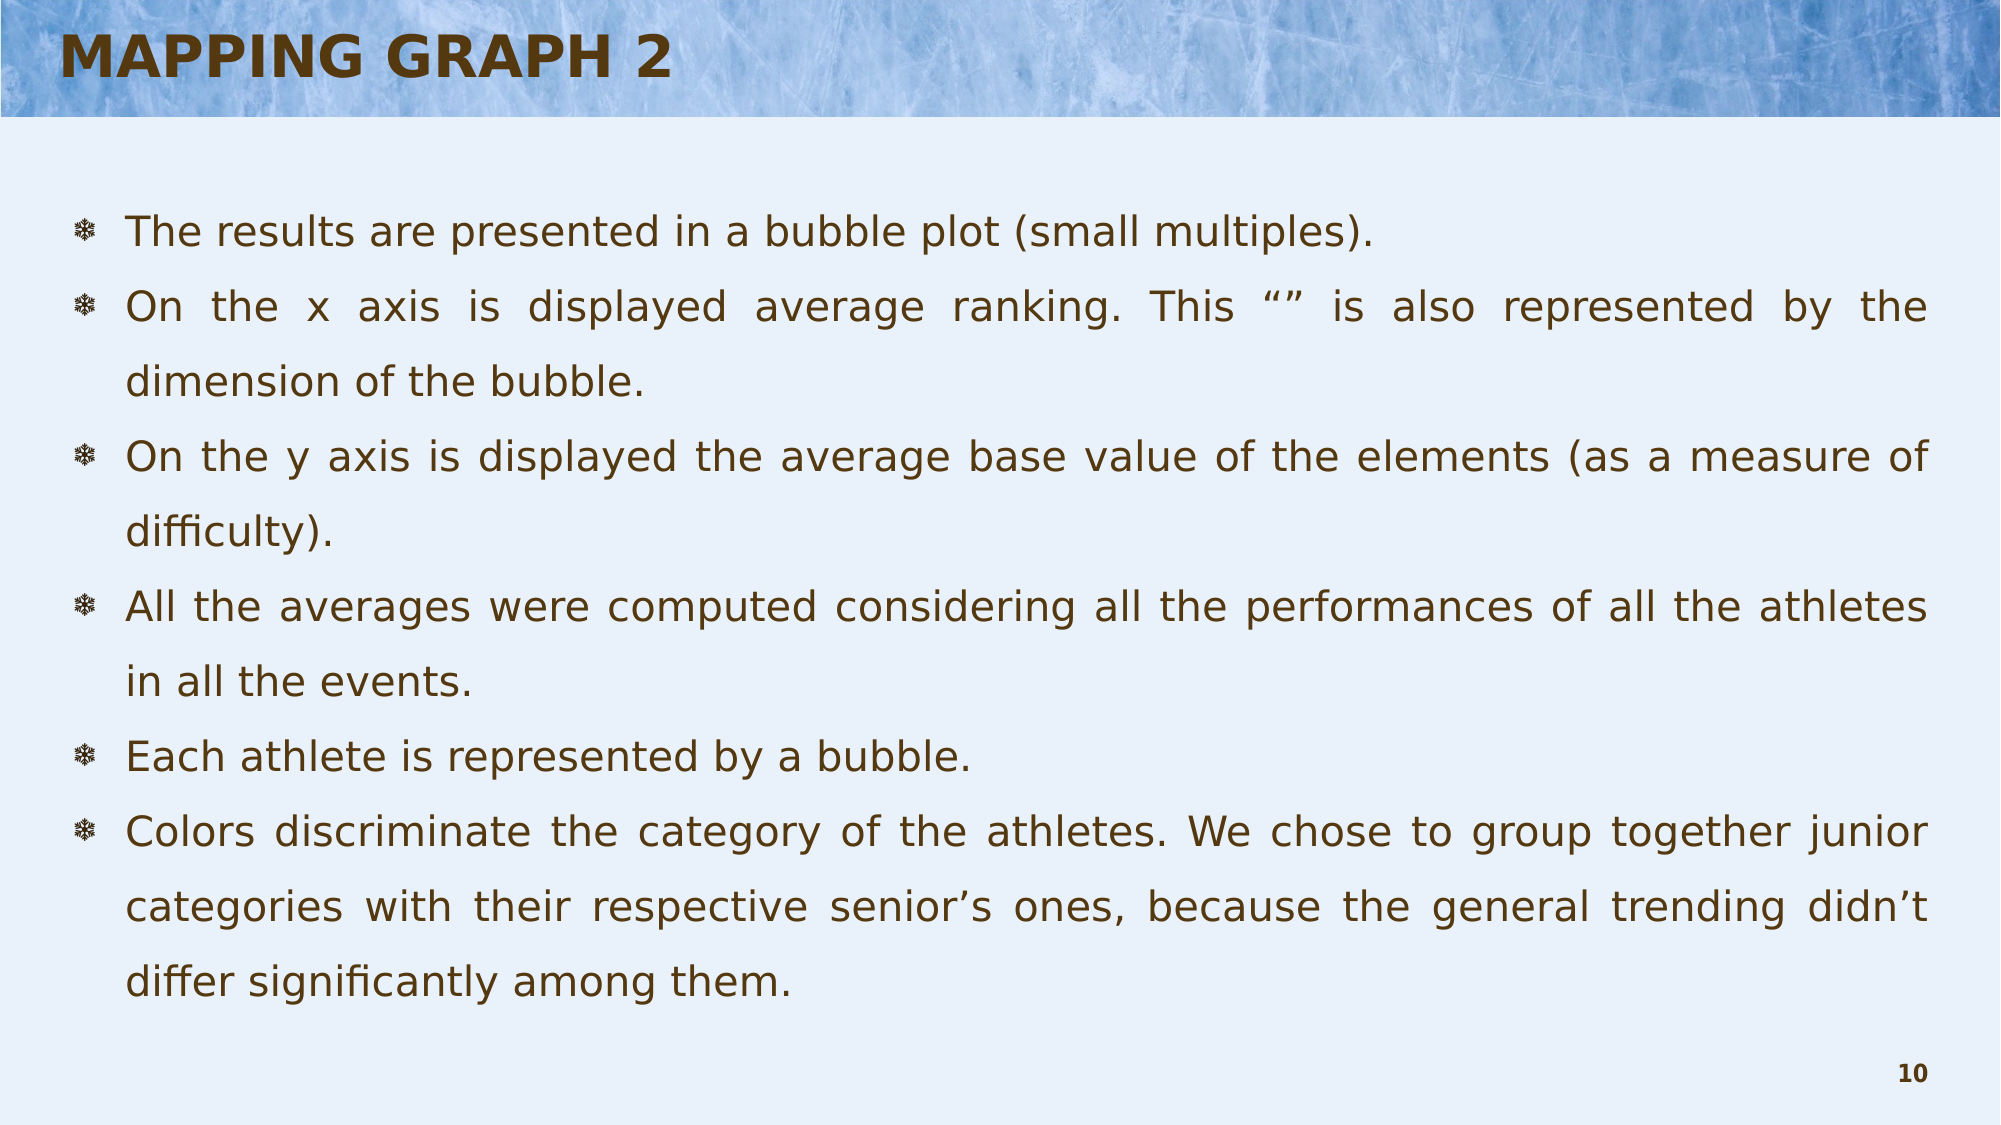

# MAPPING GRAPH 2
The results are presented in a bubble plot (small multiples).
On the x axis is displayed average ranking. This “” is also represented by the dimension of the bubble.
On the y axis is displayed the average base value of the elements (as a measure of difficulty).
All the averages were computed considering all the performances of all the athletes in all the events.
Each athlete is represented by a bubble.
Colors discriminate the category of the athletes. We chose to group together junior categories with their respective senior’s ones, because the general trending didn’t differ significantly among them.

10